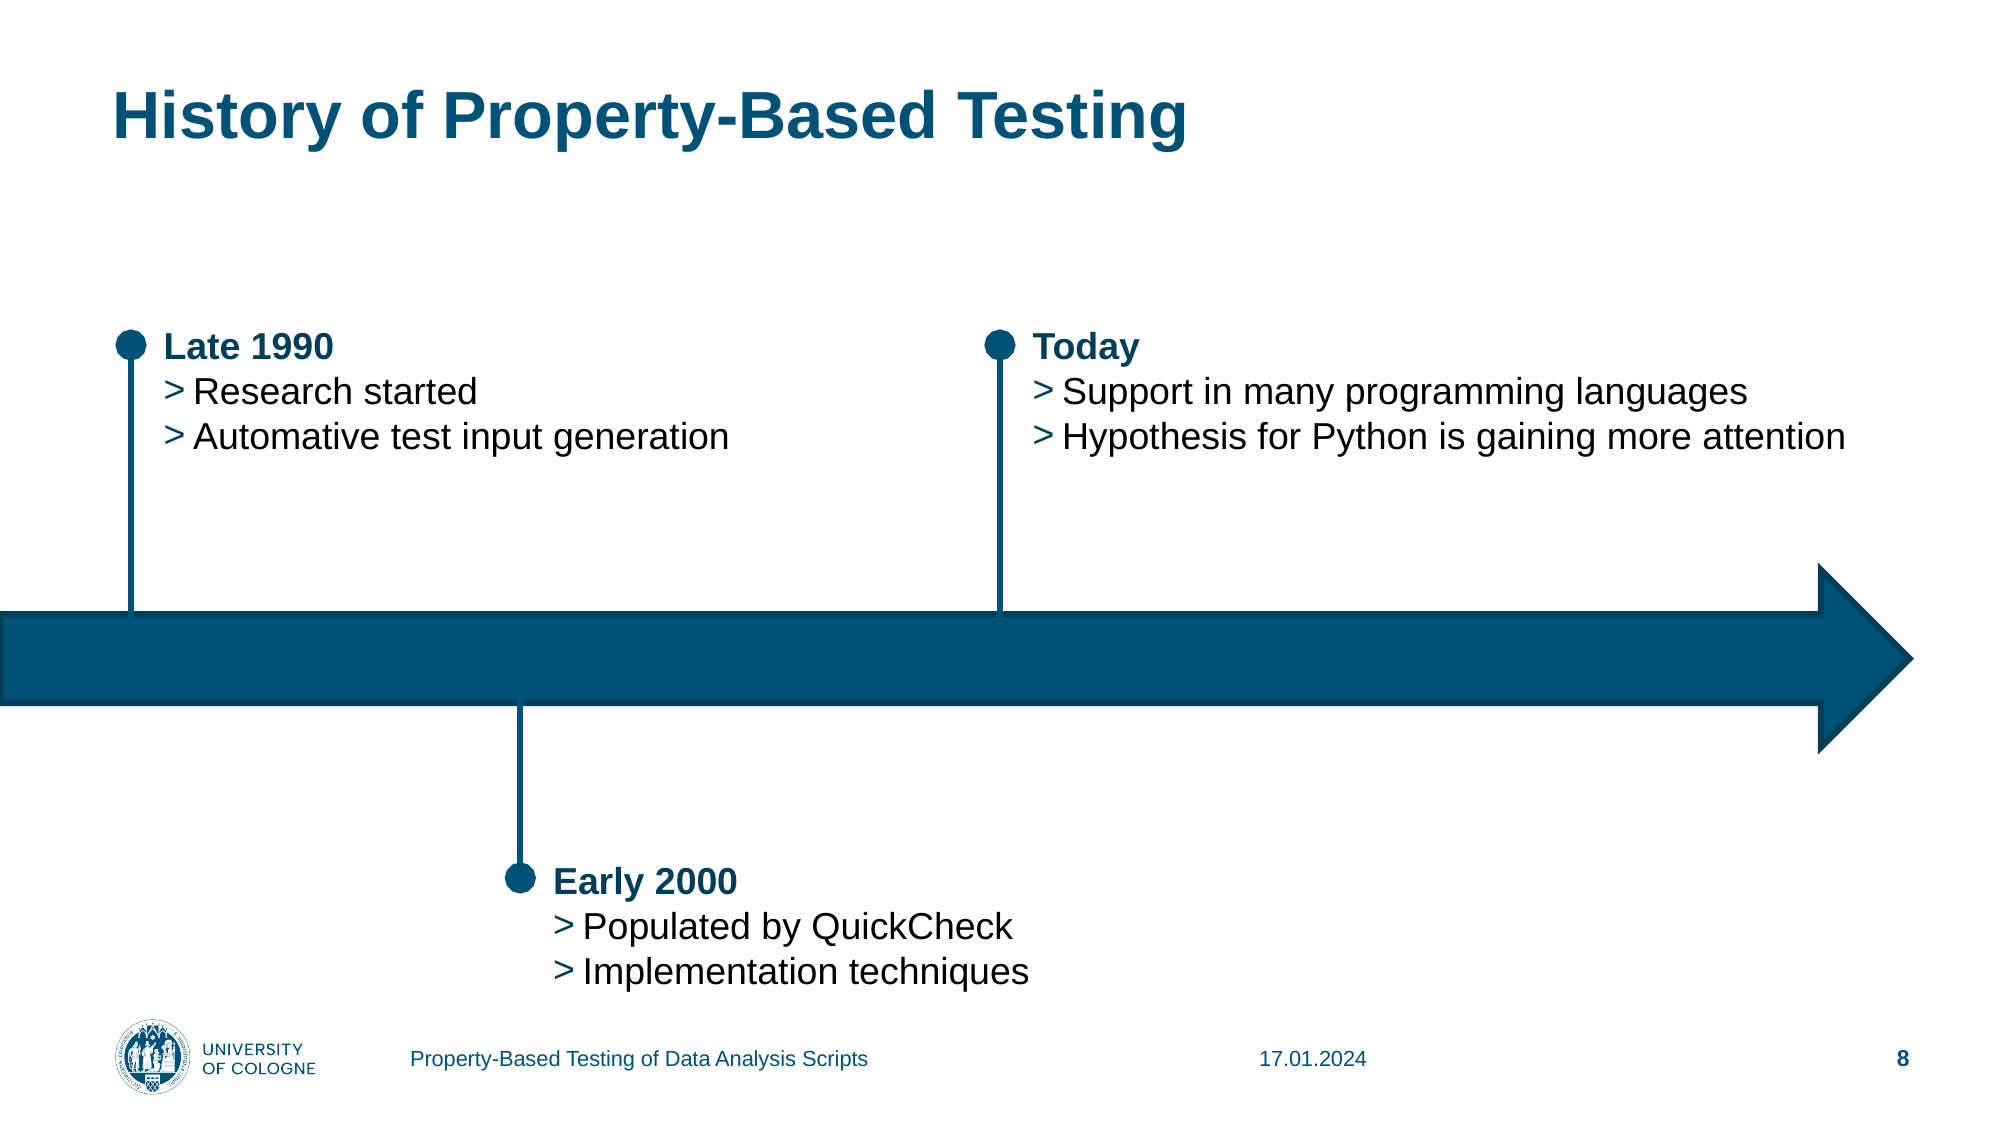

# History of Property-Based Testing
Late 1990
Research started
Automative test input generation
Today
Support in many programming languages
Hypothesis for Python is gaining more attention

Early 2000
Populated by QuickCheck
Implementation techniques
Property-Based Testing of Data Analysis Scripts
17.01.2024
8